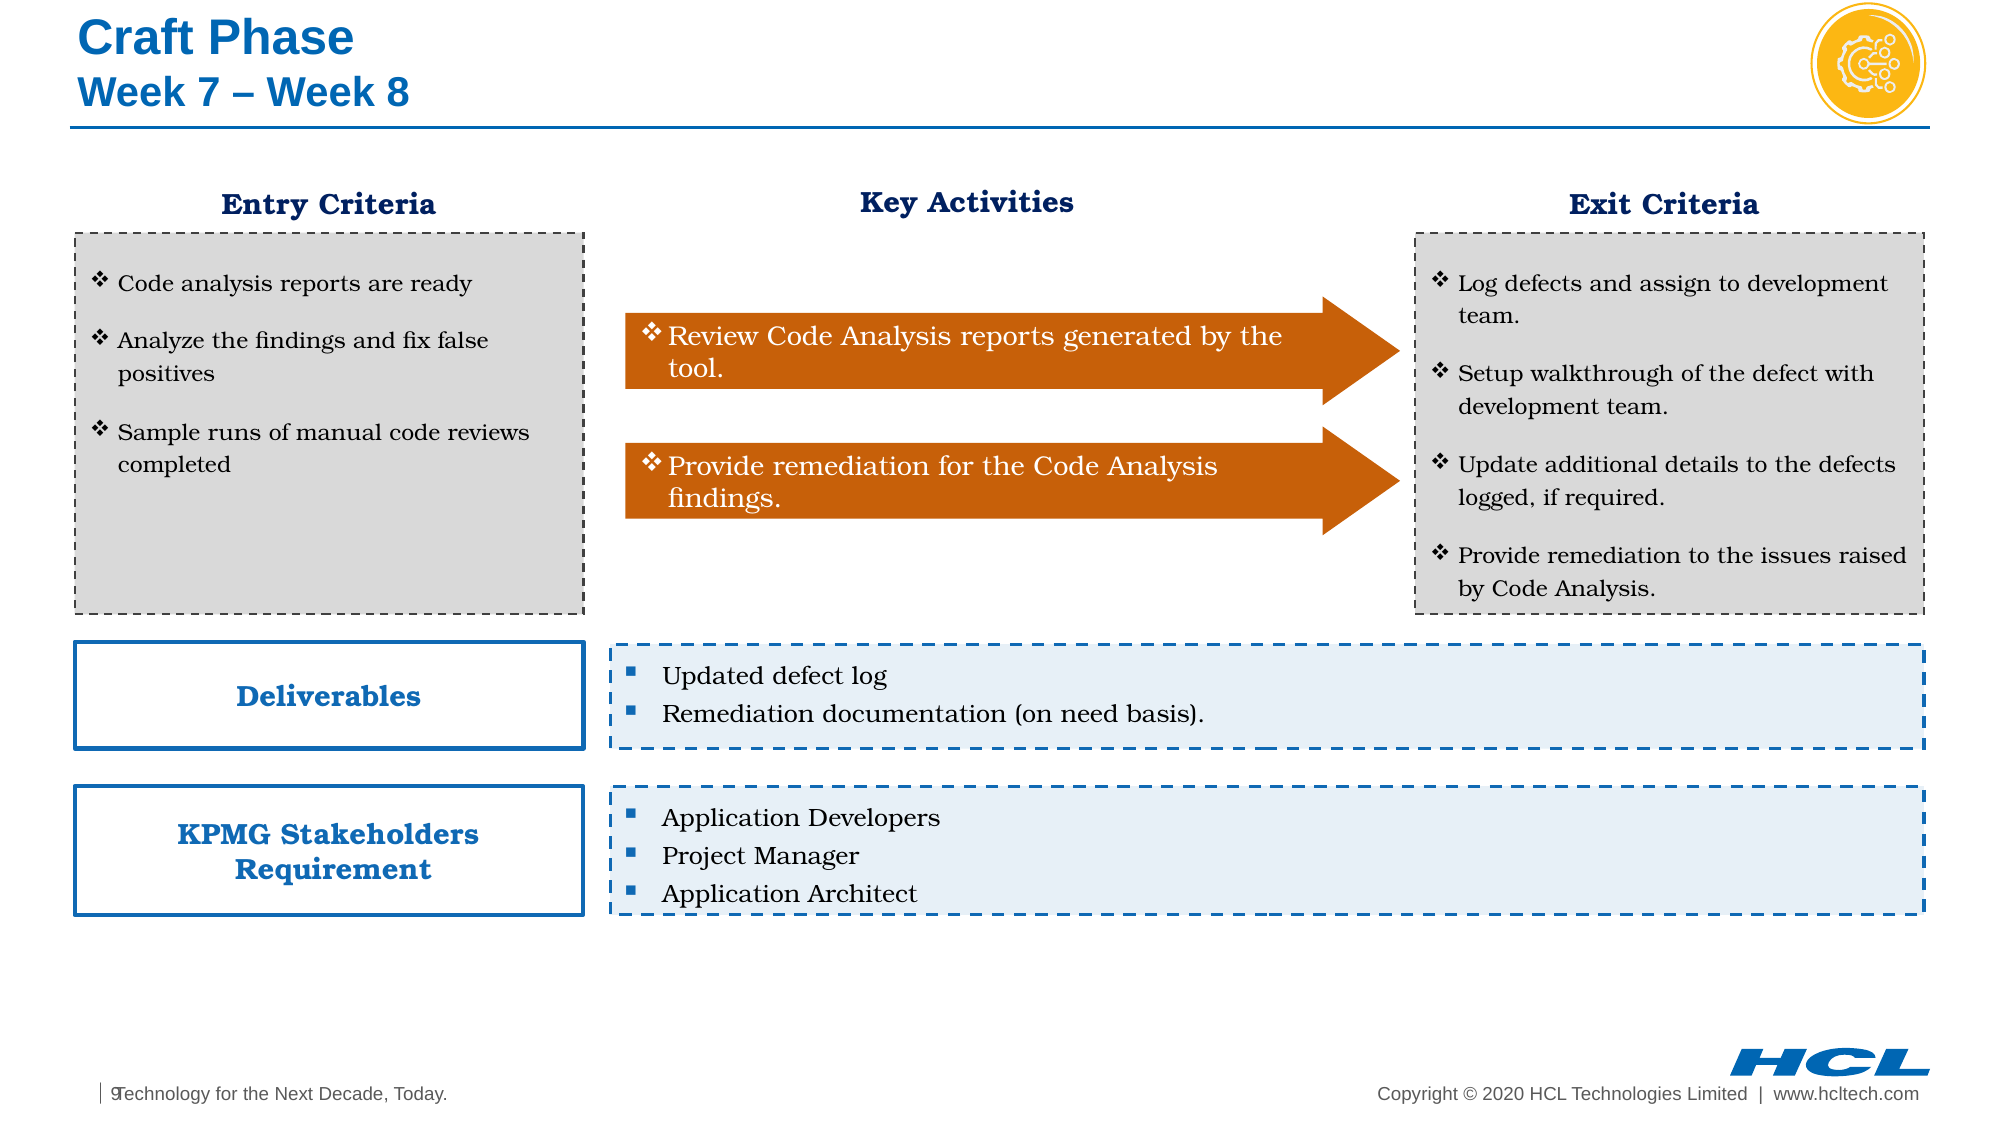

# Craft Phase Week 7 – Week 8

Key Activities
Entry Criteria
Exit Criteria
Code analysis reports are ready
Analyze the findings and fix false positives
Sample runs of manual code reviews completed
Log defects and assign to development team.
Setup walkthrough of the defect with development team.
Update additional details to the defects logged, if required.
Provide remediation to the issues raised by Code Analysis.
Review Code Analysis reports generated by the tool.
Provide remediation for the Code Analysis findings.

Deliverables
Updated defect log
Remediation documentation (on need basis).

KPMG Stakeholders
 Requirement
Application Developers
Project Manager
Application Architect